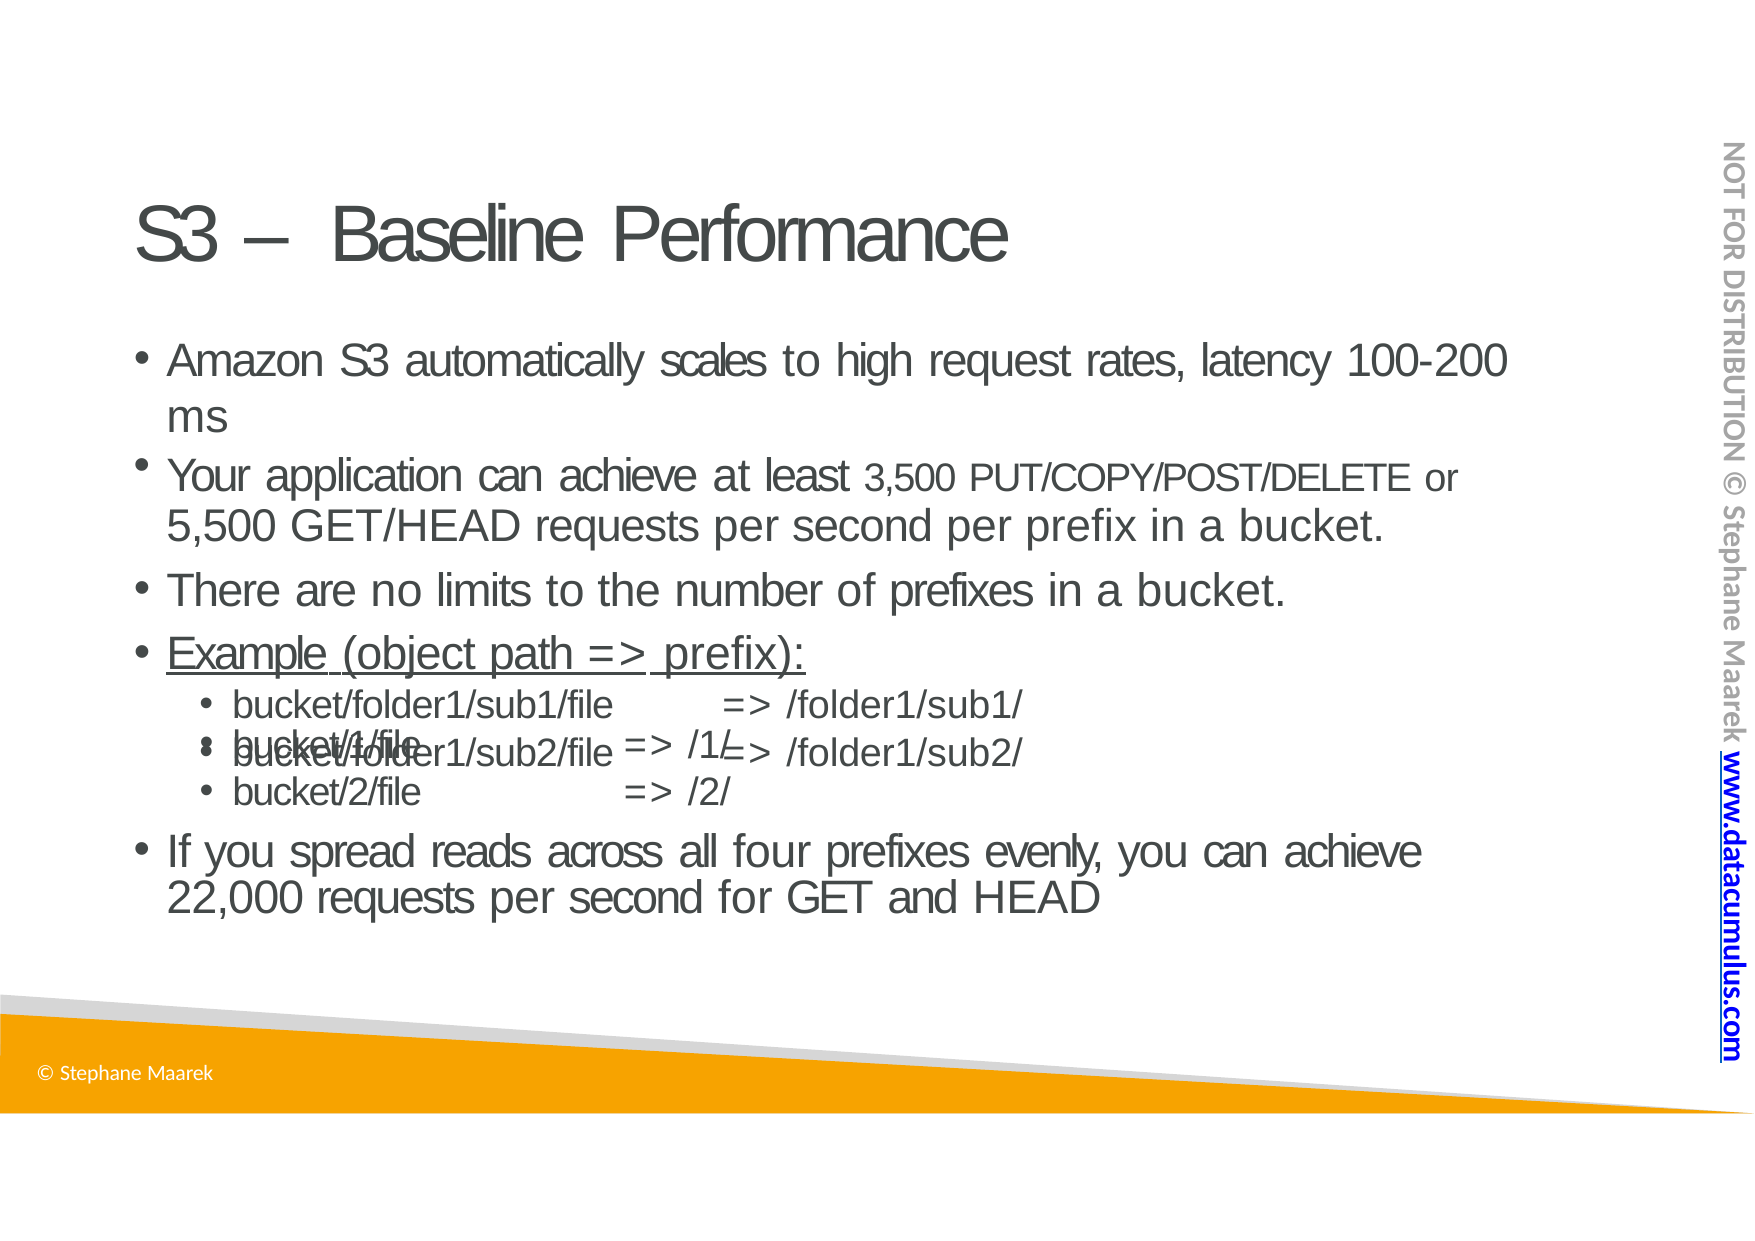

NOT FOR DISTRIBUTION © Stephane Maarek www.datacumulus.com
# S3 – Baseline Performance
Amazon S3 automatically scales to high request rates, latency 100-200 ms
Your application can achieve at least 3,500 PUT/COPY/POST/DELETE or 5,500 GET/HEAD requests per second per prefix in a bucket.
There are no limits to the number of prefixes in a bucket.
Example (object path => prefix):
bucket/folder1/sub1/file	=> /folder1/sub1/
bucket/folder1/sub2/file	=> /folder1/sub2/
bucket/1/file
bucket/2/file
=> /1/
=> /2/
If you spread reads across all four prefixes evenly, you can achieve 22,000 requests per second for GET and HEAD
© Stephane Maarek